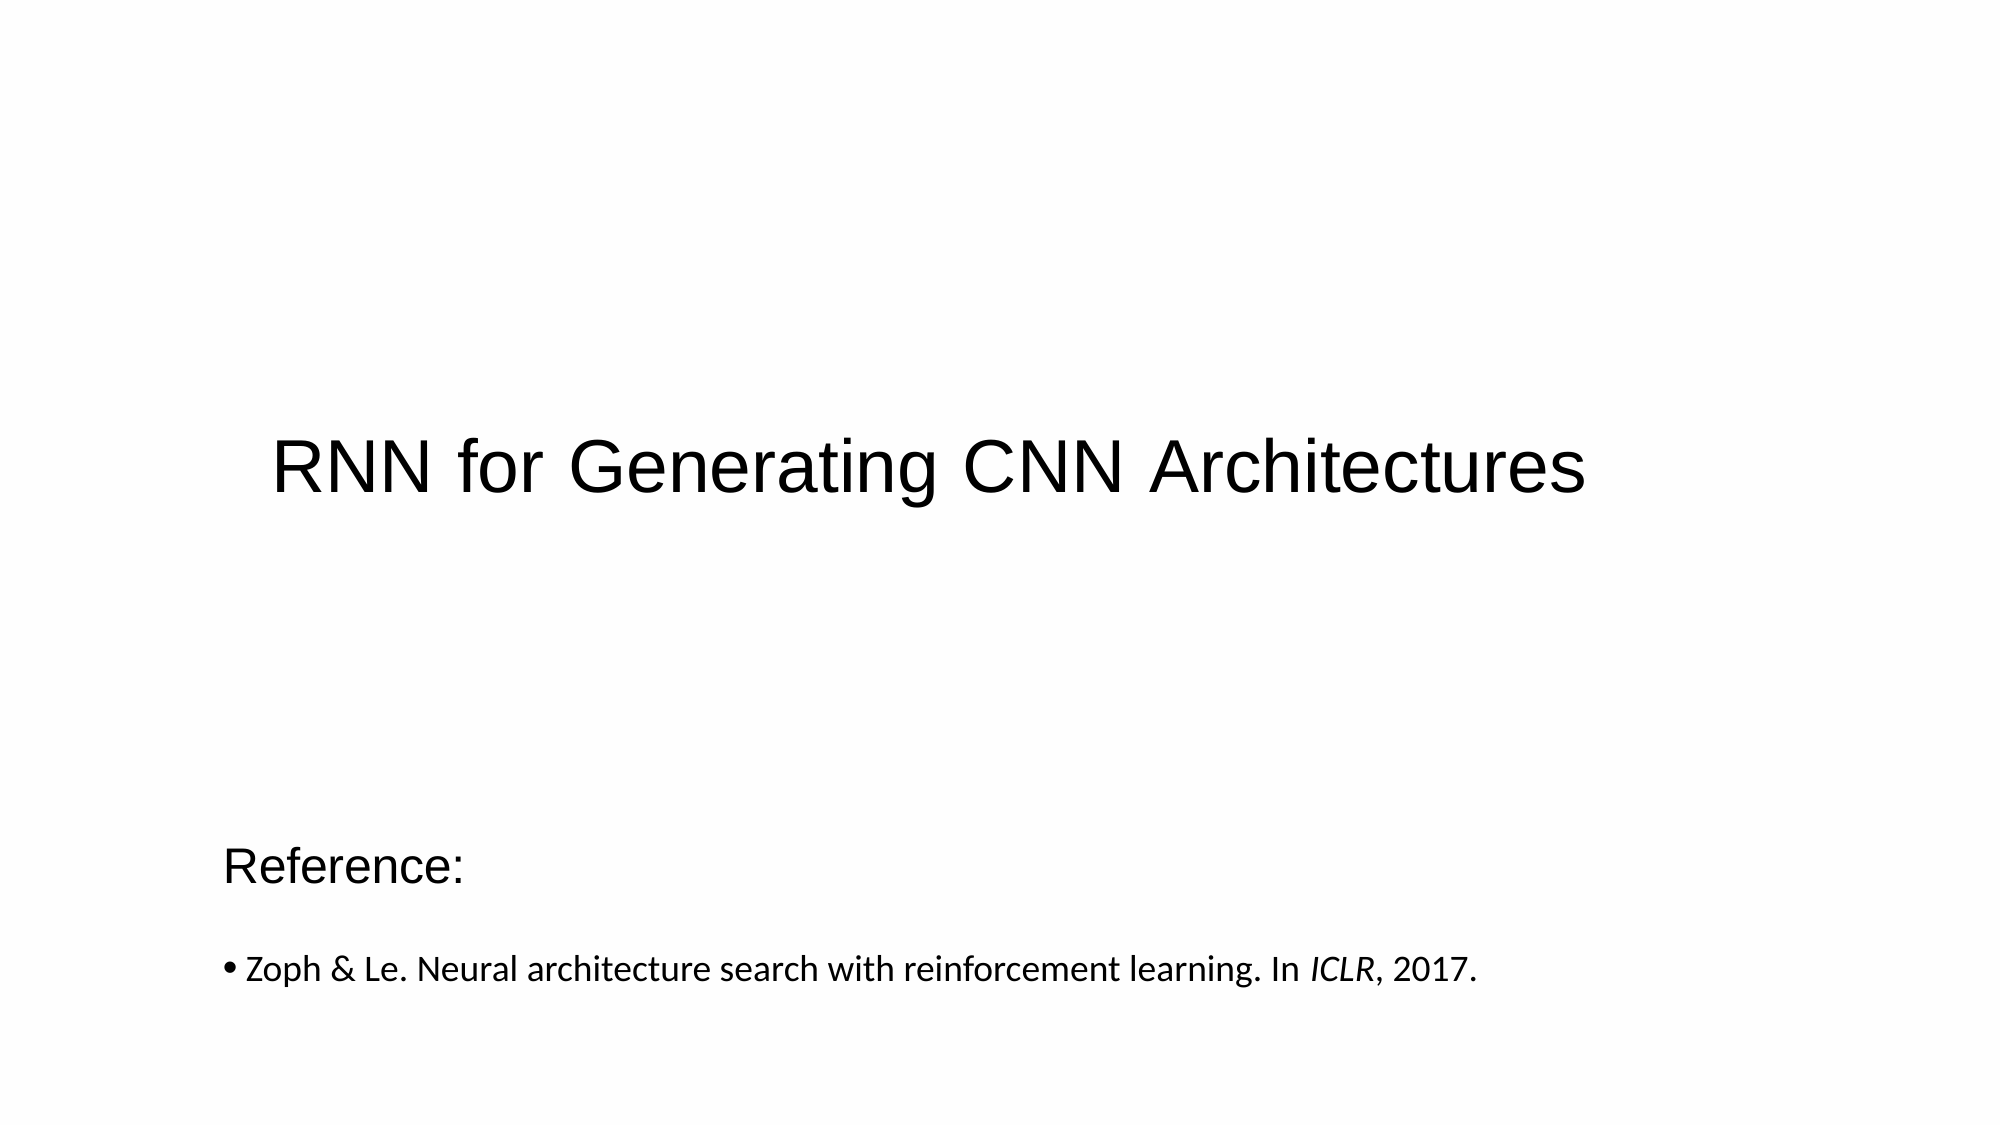

RNN for Generating CNN Architectures
Reference:
• Zoph & Le. Neural architecture search with reinforcement learning. In ICLR, 2017.